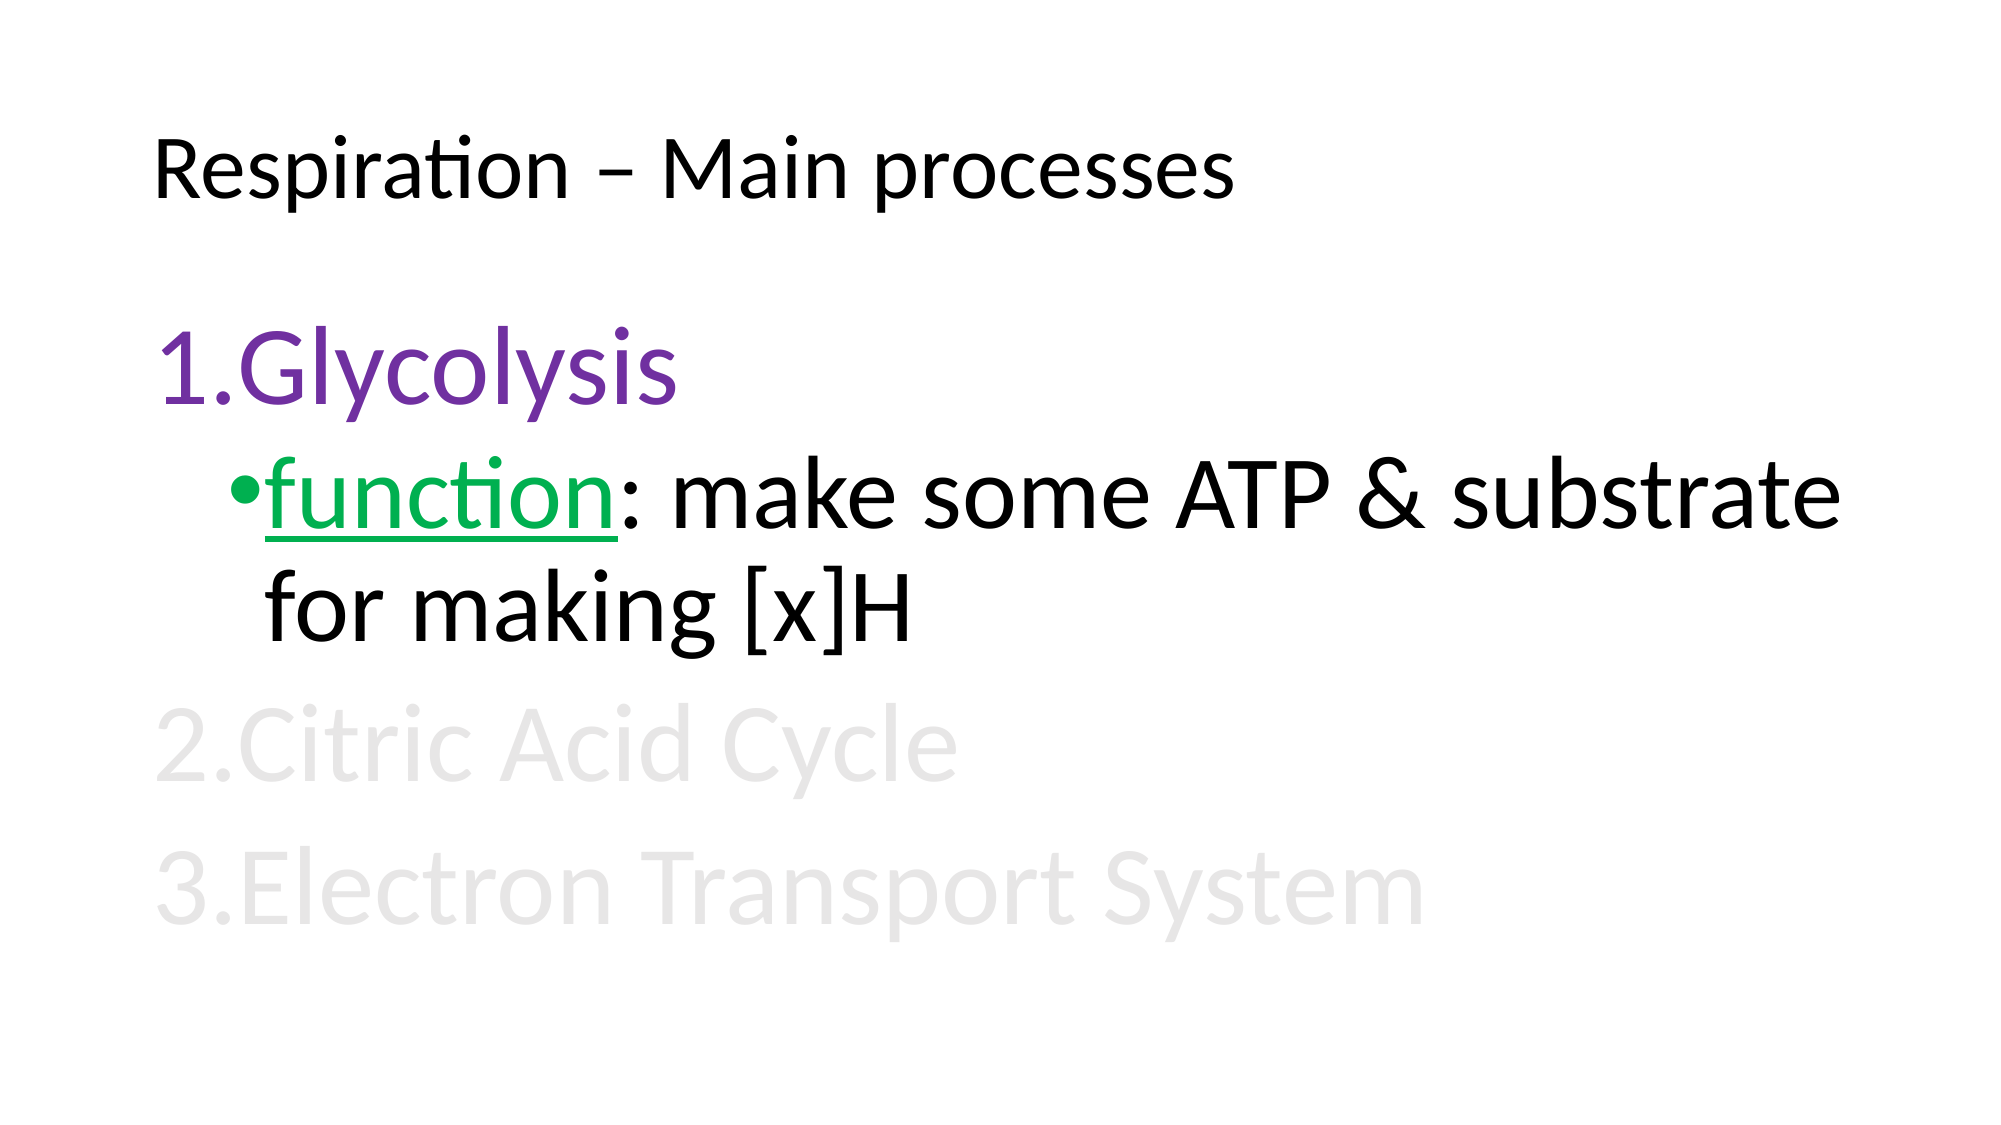

# Respiration – Main processes
Glycolysis
function: make some ATP & substrate for making [x]H
Citric Acid Cycle
Electron Transport System